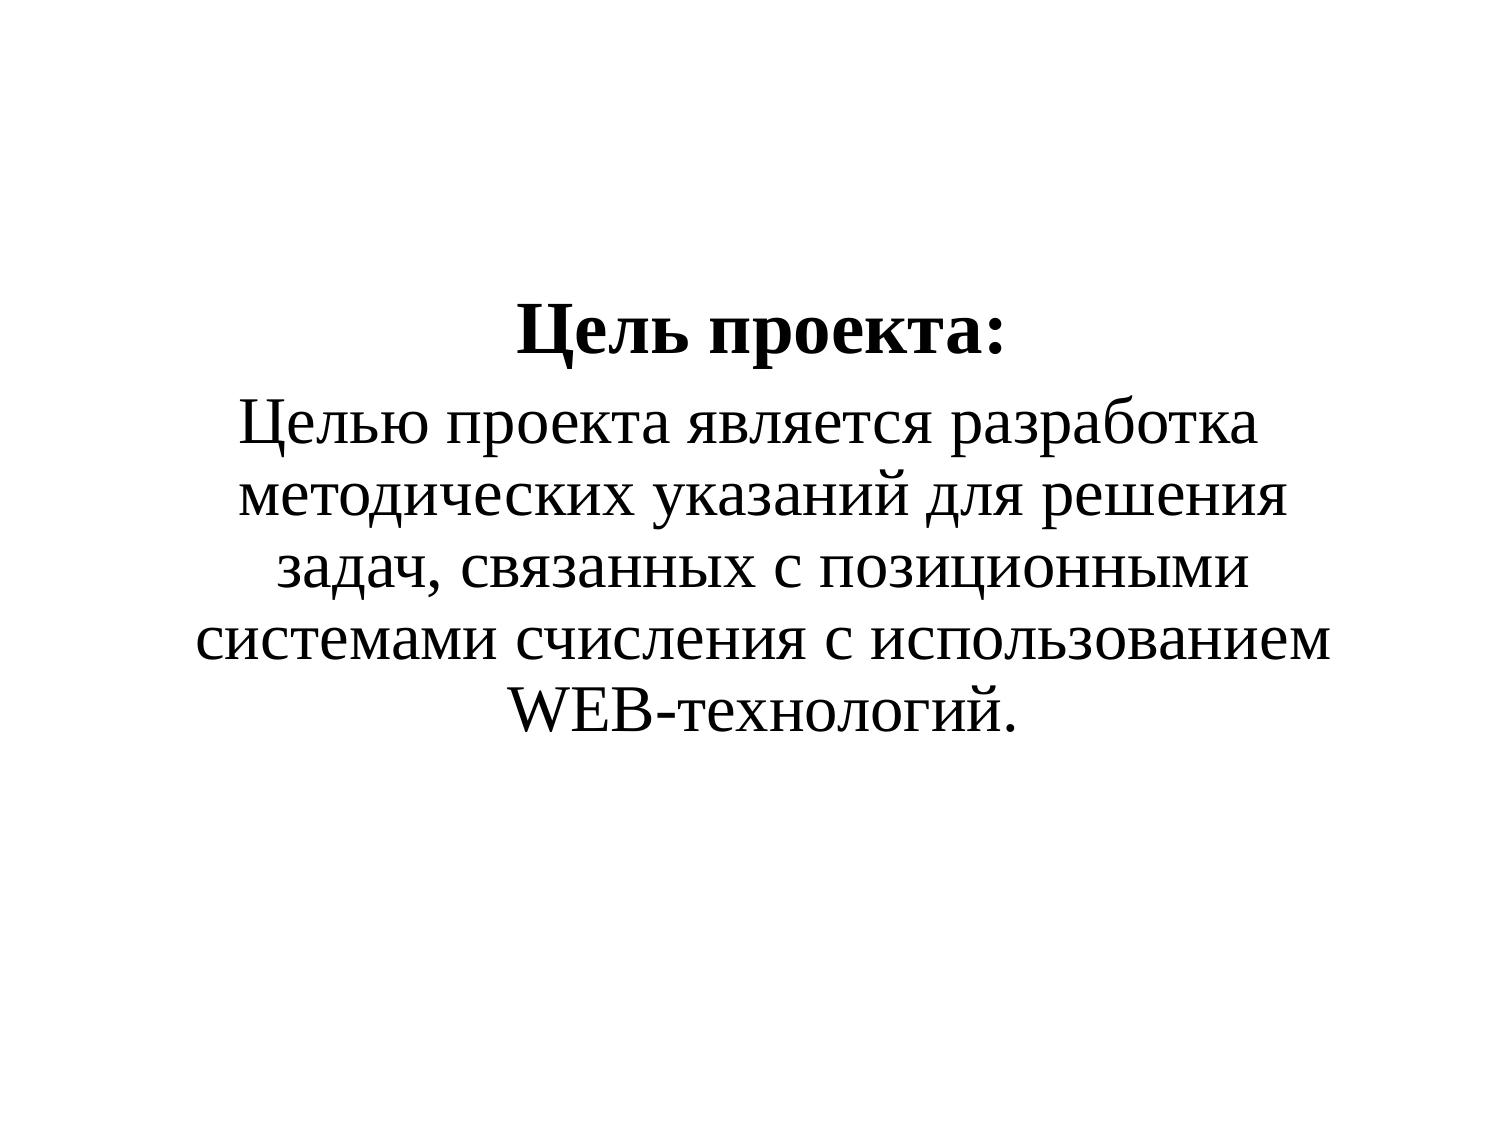

Цель проекта:
Целью проекта является разработка методических указаний для решения задач, связанных с позиционными системами счисления с использованием WEB-технологий.